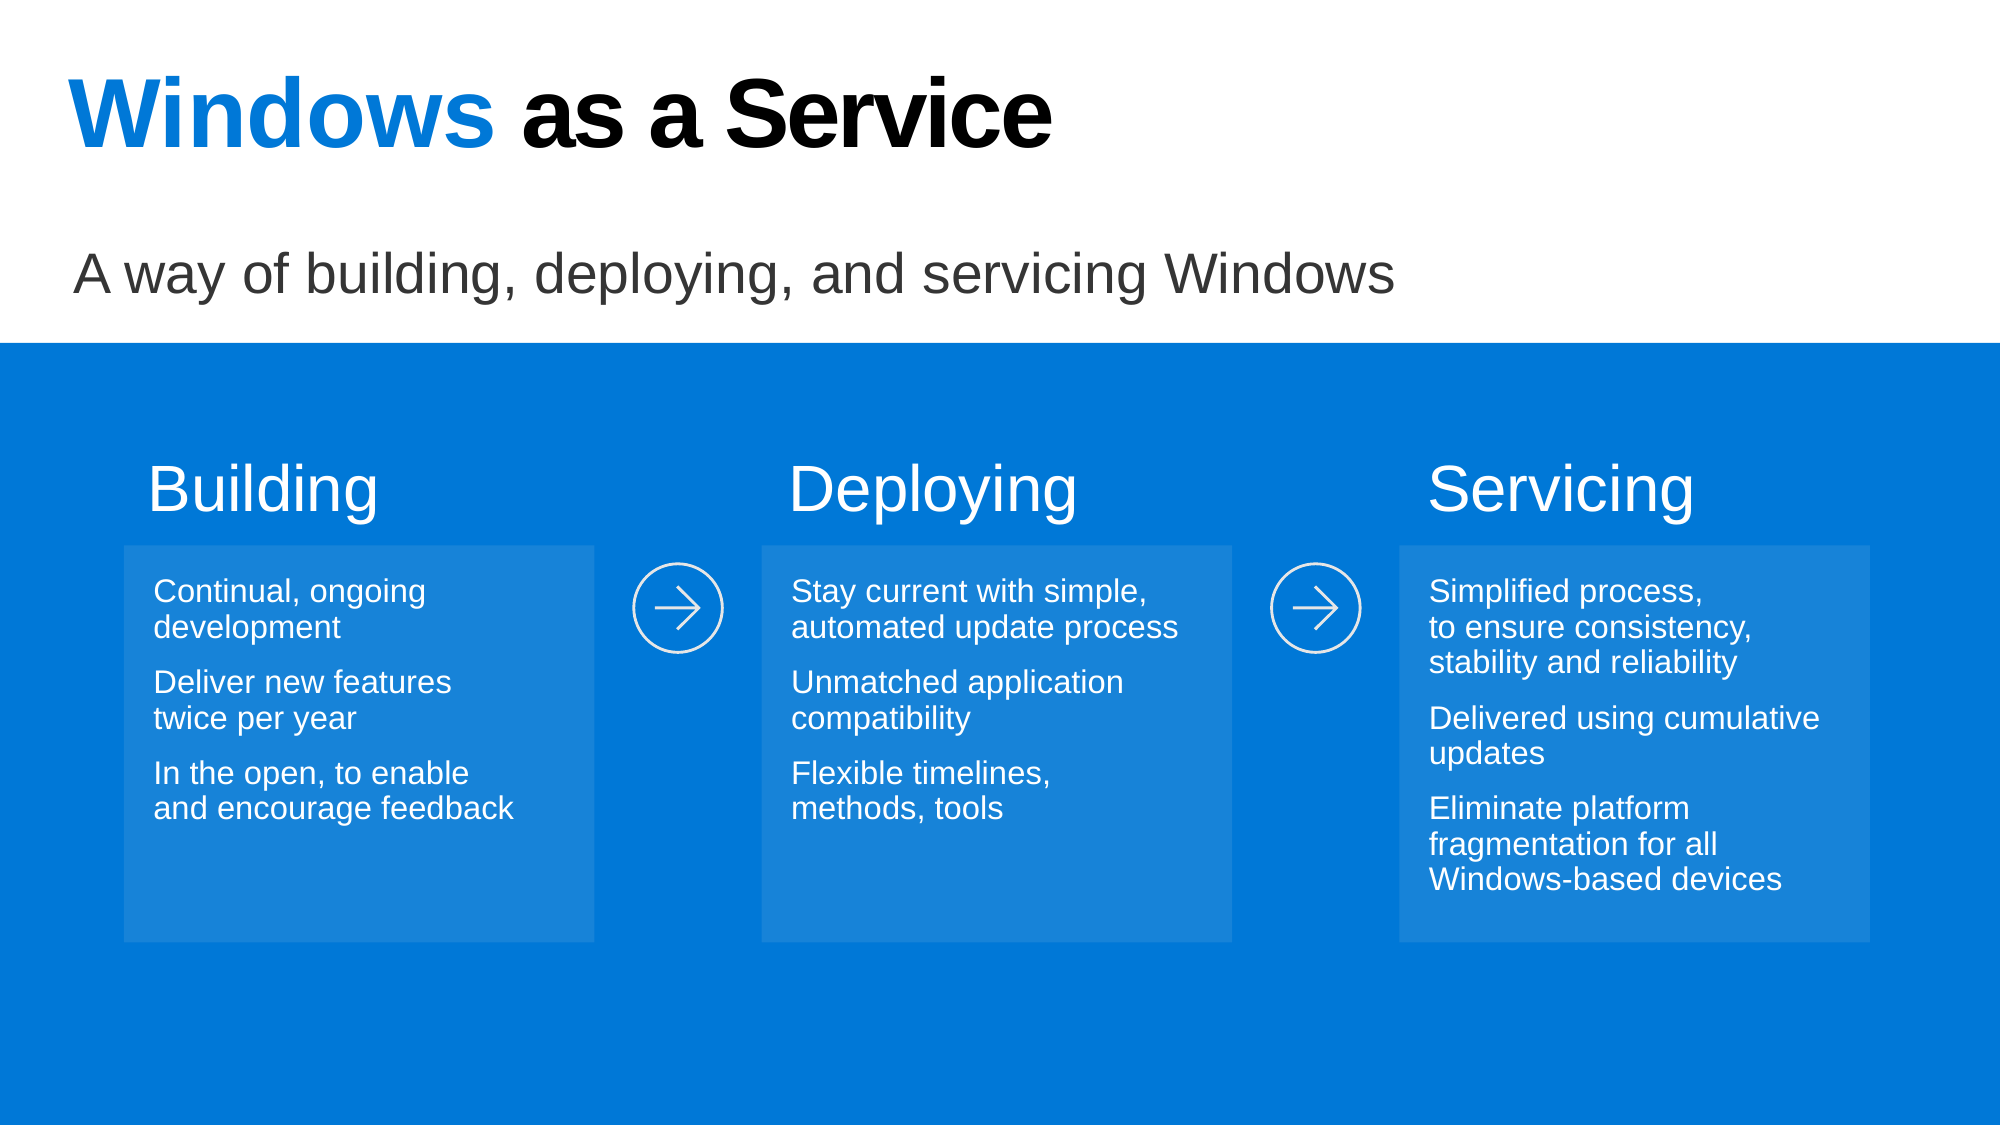

# Windows as a Service
A way of building, deploying, and servicing Windows

Deploying
Stay current with simple, automated update process
Unmatched application compatibility
Flexible timelines,
methods, tools
Servicing
Simplified process,
to ensure consistency,
stability and reliability
Delivered using cumulative updates
Eliminate platform fragmentation for all Windows-based devices
Building
Continual, ongoing development
Deliver new features
twice per year
In the open, to enable
and encourage feedback